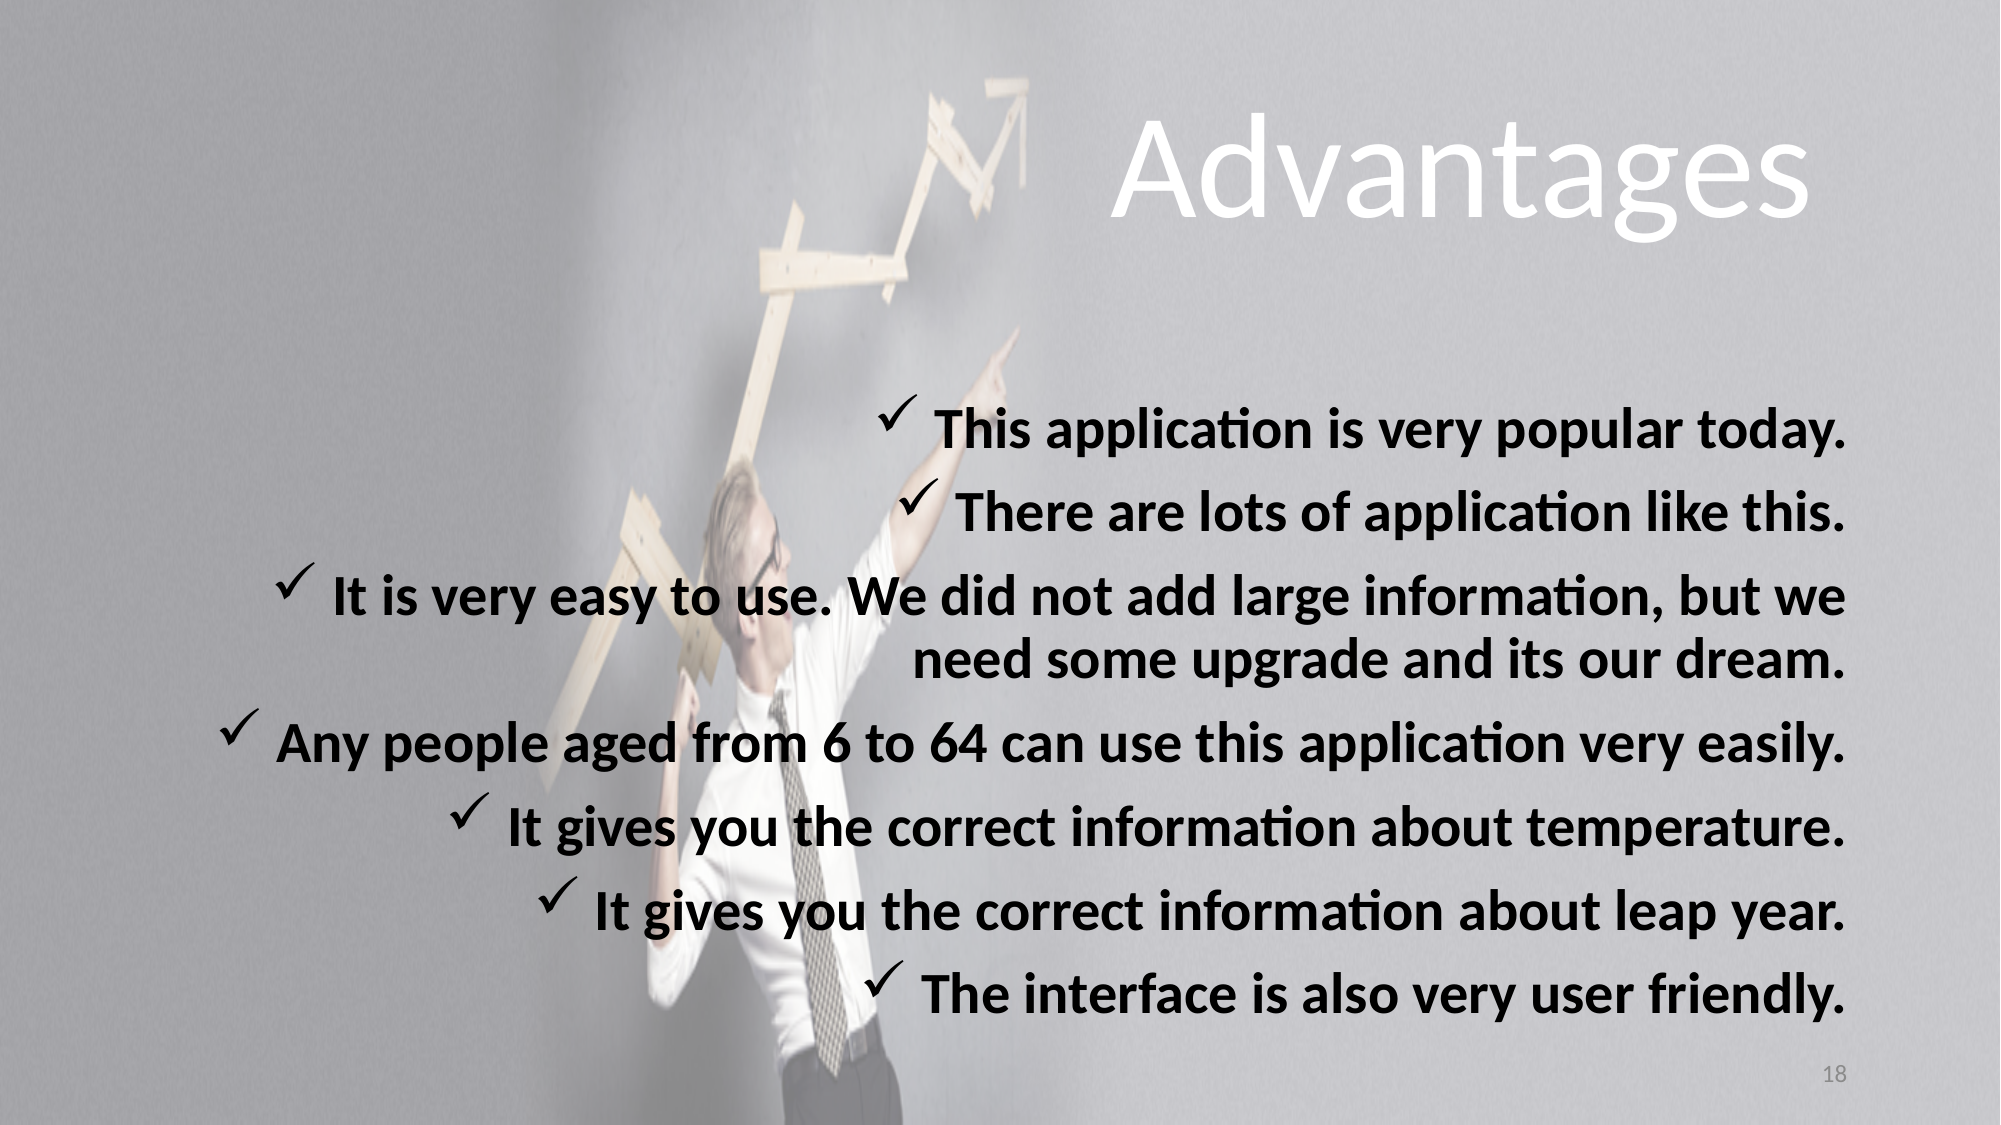

# Advantages

 This application is very popular today.
 There are lots of application like this.
 It is very easy to use. We did not add large information, but we need some upgrade and its our dream.
 Any people aged from 6 to 64 can use this application very easily.
 It gives you the correct information about temperature.
 It gives you the correct information about leap year.
 The interface is also very user friendly.

18